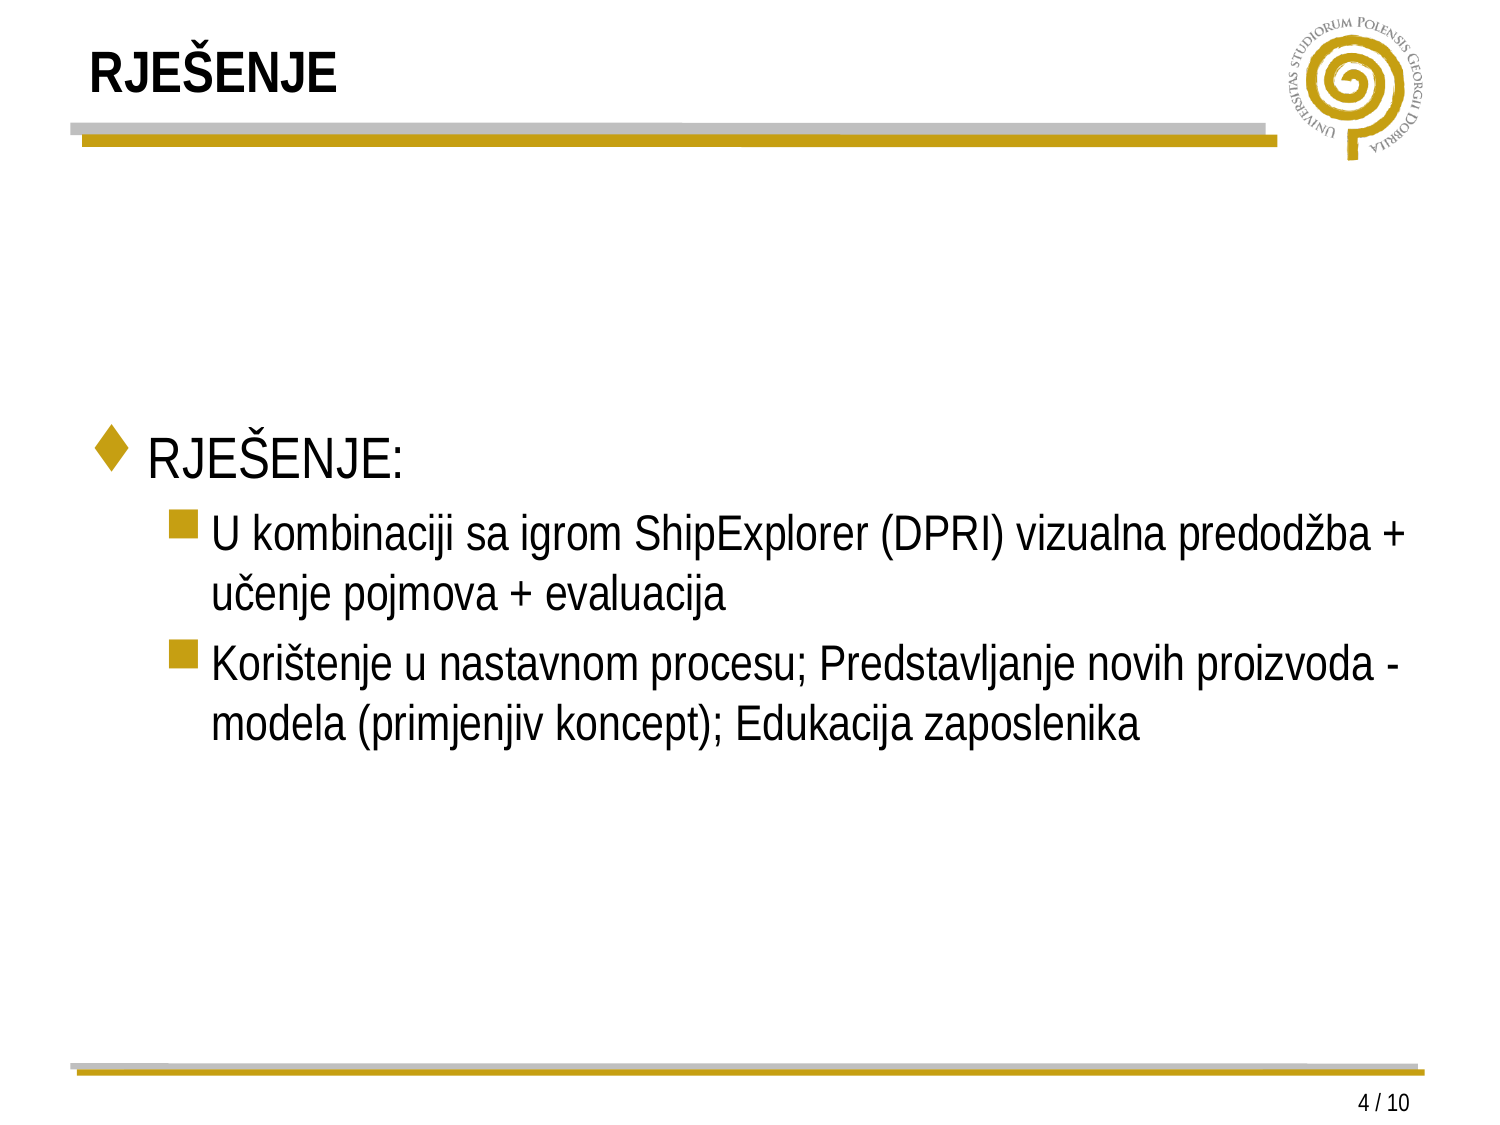

# RJEŠENJE

RJEŠENJE:
U kombinaciji sa igrom ShipExplorer (DPRI) vizualna predodžba + učenje pojmova + evaluacija
Korištenje u nastavnom procesu; Predstavljanje novih proizvoda - modela (primjenjiv koncept); Edukacija zaposlenika
4 / 10